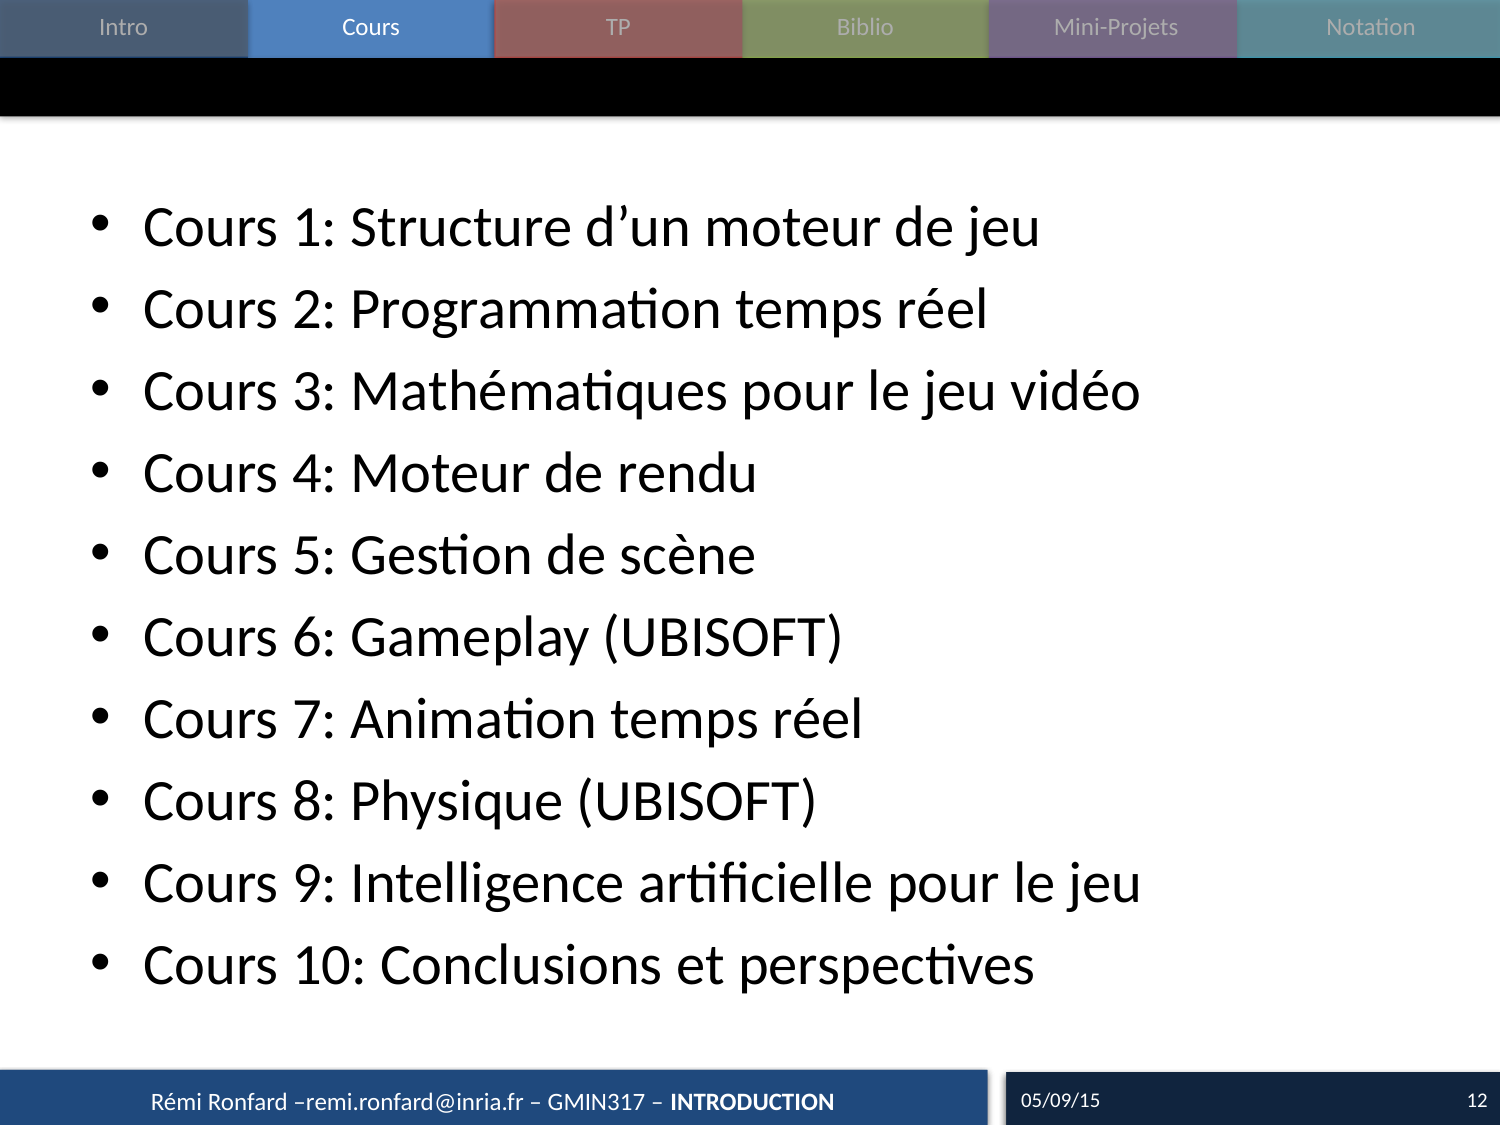

#
Cours 1: Structure d’un moteur de jeu
Cours 2: Programmation temps réel
Cours 3: Mathématiques pour le jeu vidéo
Cours 4: Moteur de rendu
Cours 5: Gestion de scène
Cours 6: Gameplay (UBISOFT)
Cours 7: Animation temps réel
Cours 8: Physique (UBISOFT)
Cours 9: Intelligence artificielle pour le jeu
Cours 10: Conclusions et perspectives

05/09/15
12
Rémi Ronfard –remi.ronfard@inria.fr – GMIN317 – INTRODUCTION